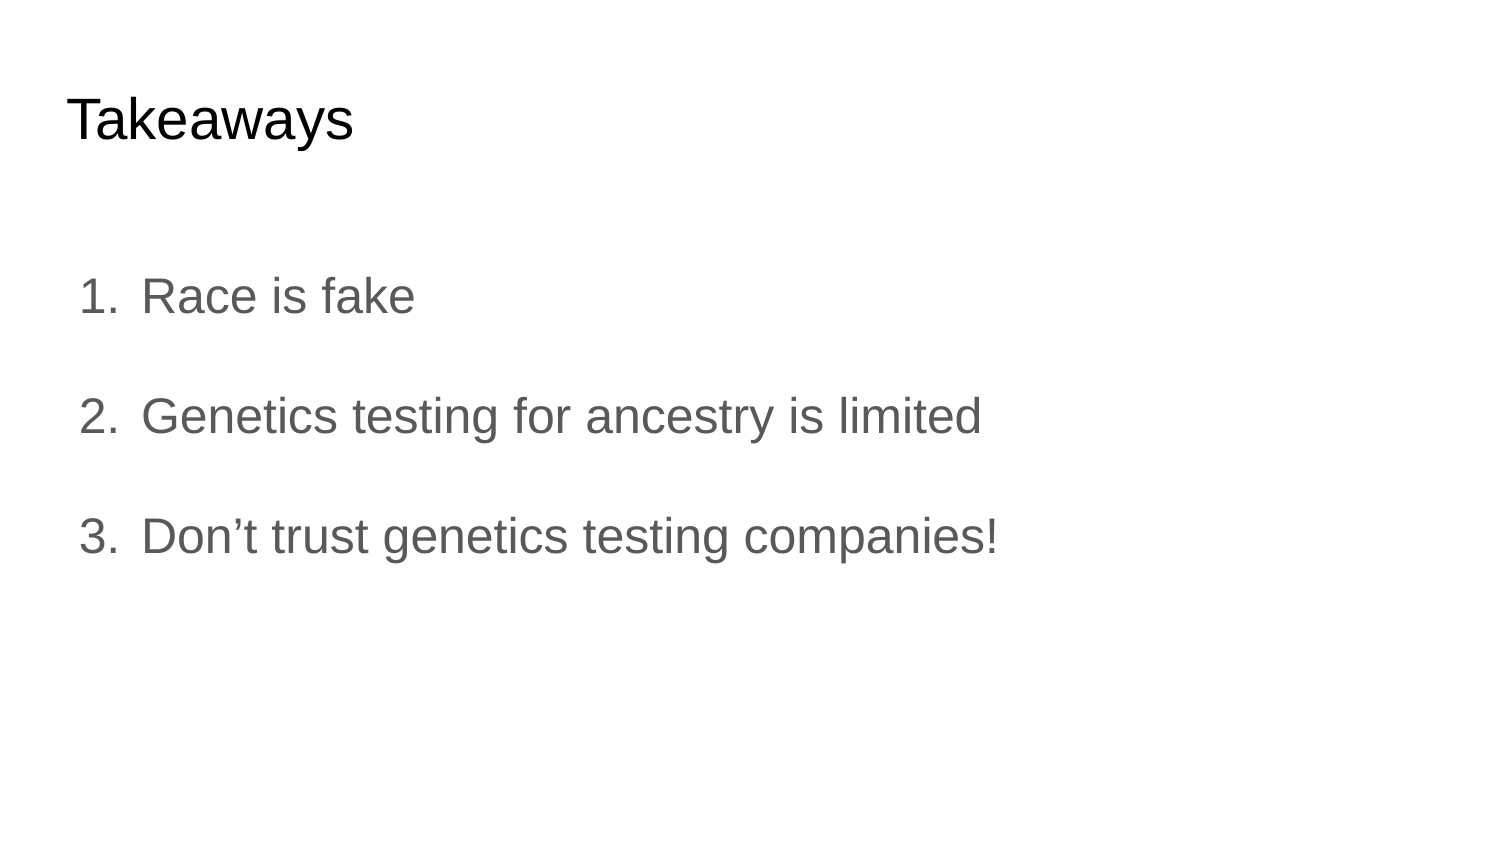

# Takeaways
Race is fake
Genetics testing for ancestry is limited
Don’t trust genetics testing companies!